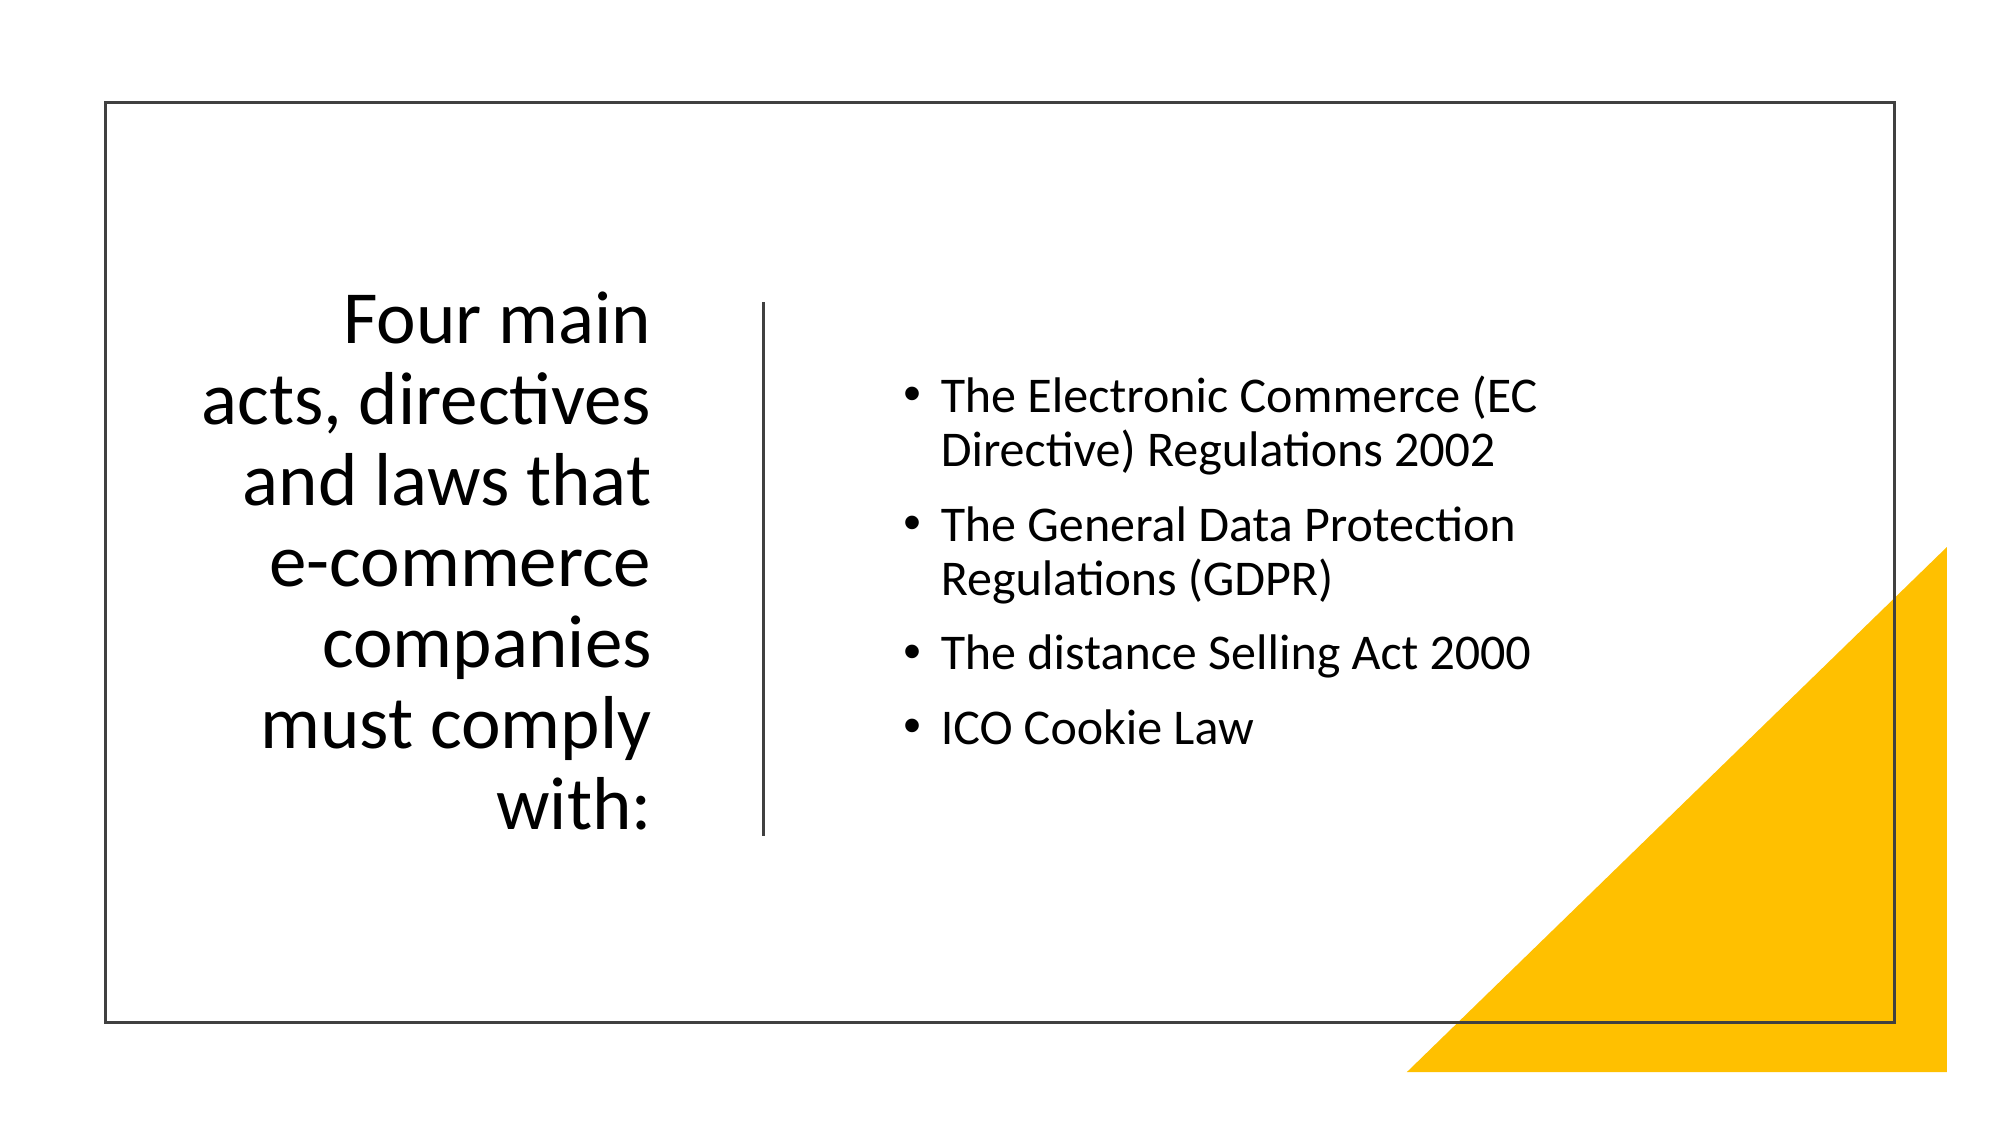

Four main acts, directives and laws that e-commerce companies must comply with:
The Electronic Commerce (EC Directive) Regulations 2002
The General Data Protection Regulations (GDPR)
The distance Selling Act 2000
ICO Cookie Law